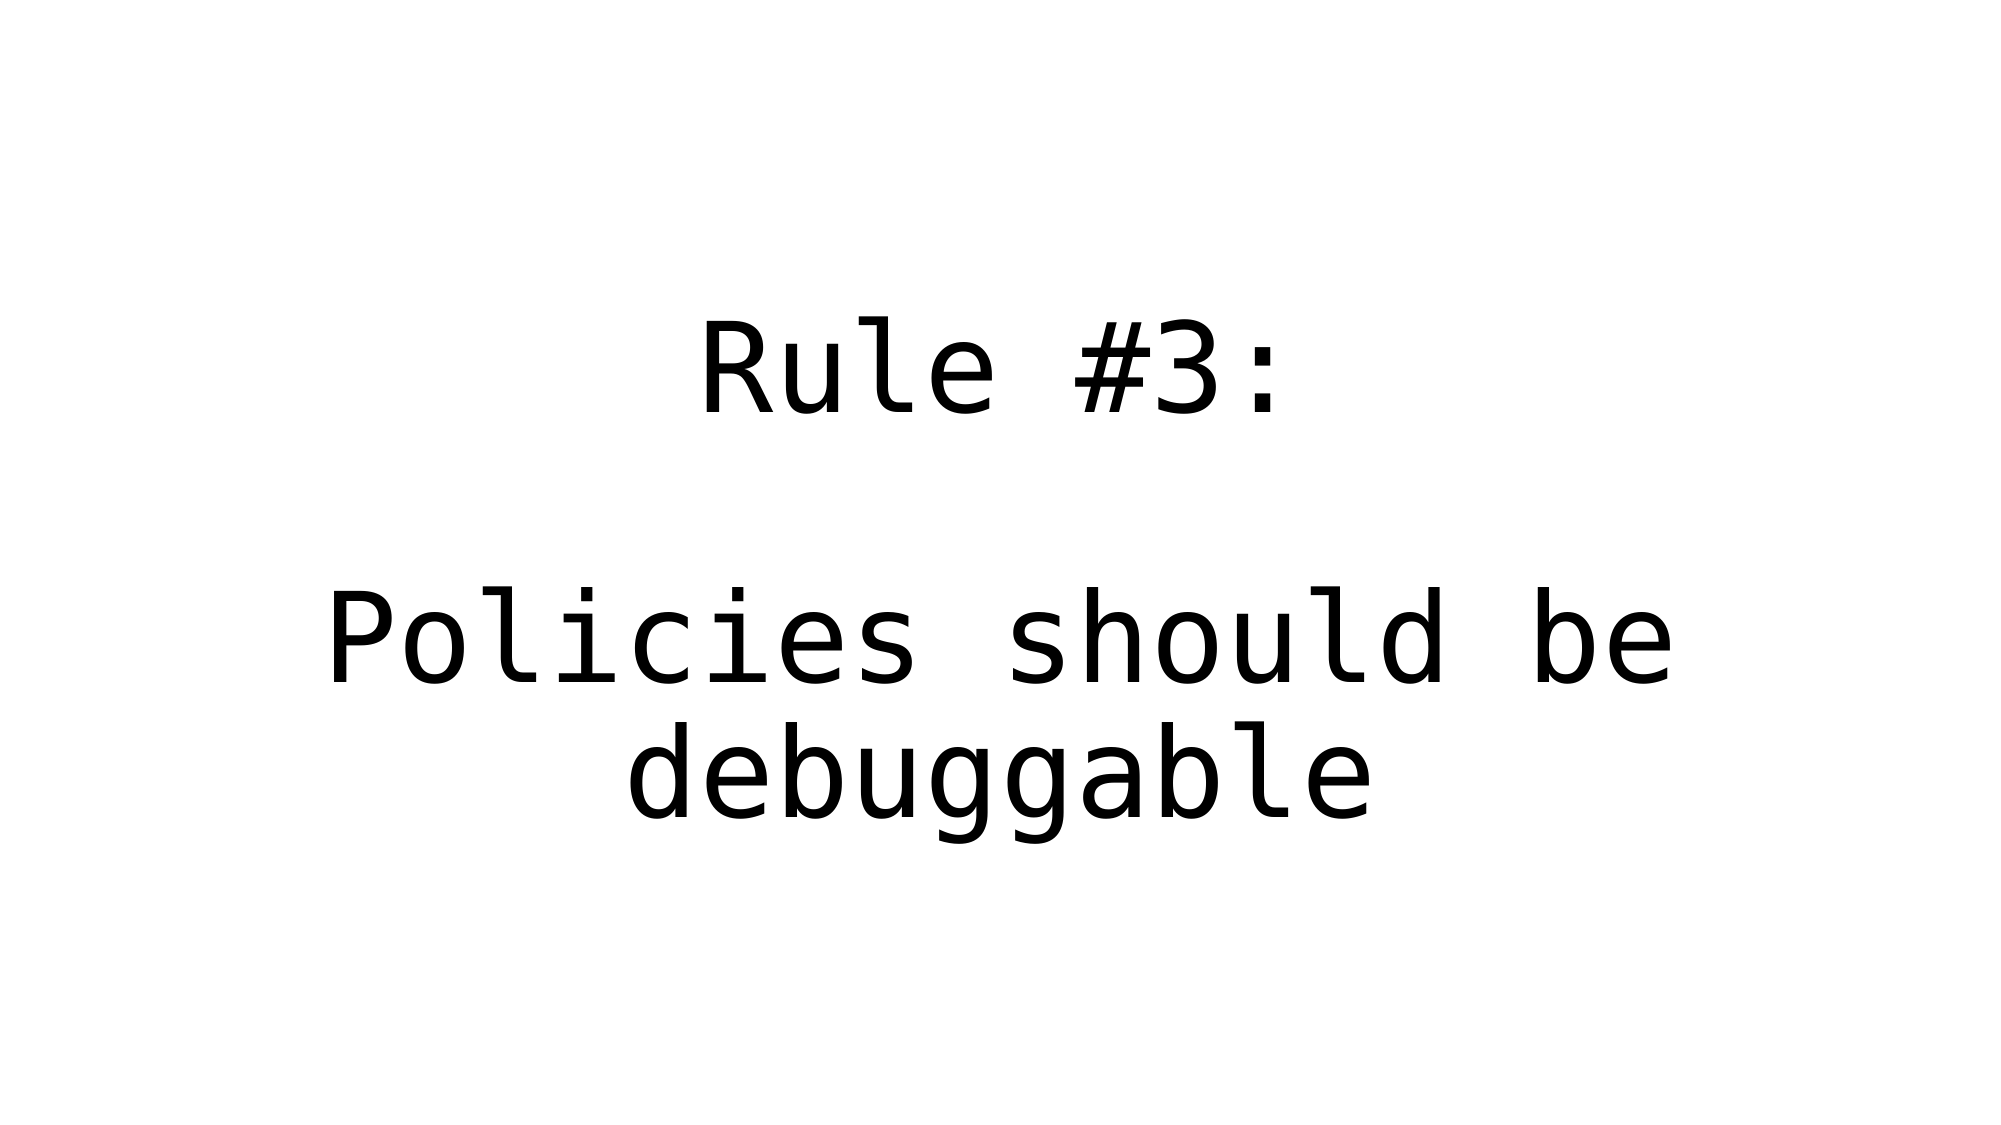

# Rule #3: Policies should be debuggable